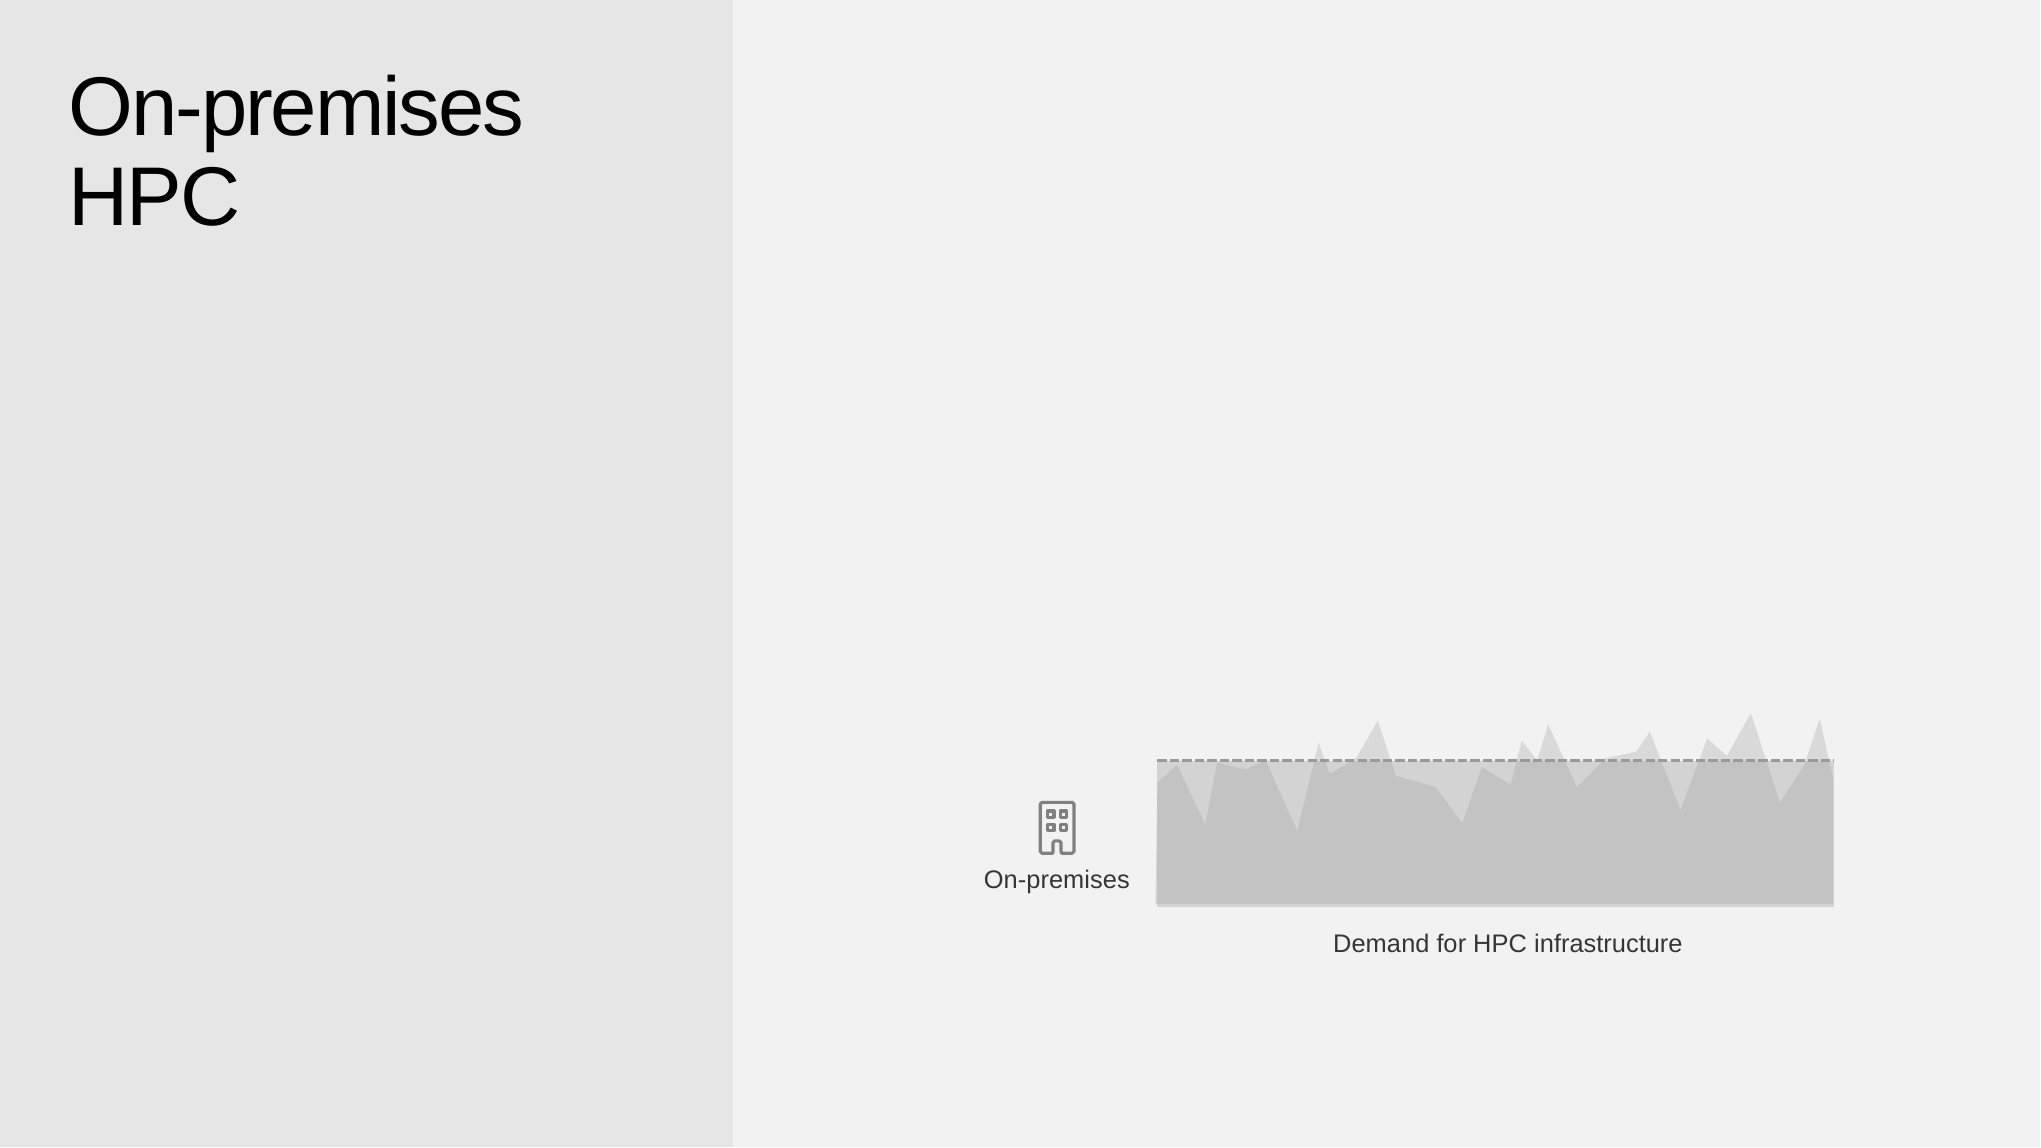

# On-premises HPC

On-premises
Demand for HPC infrastructure